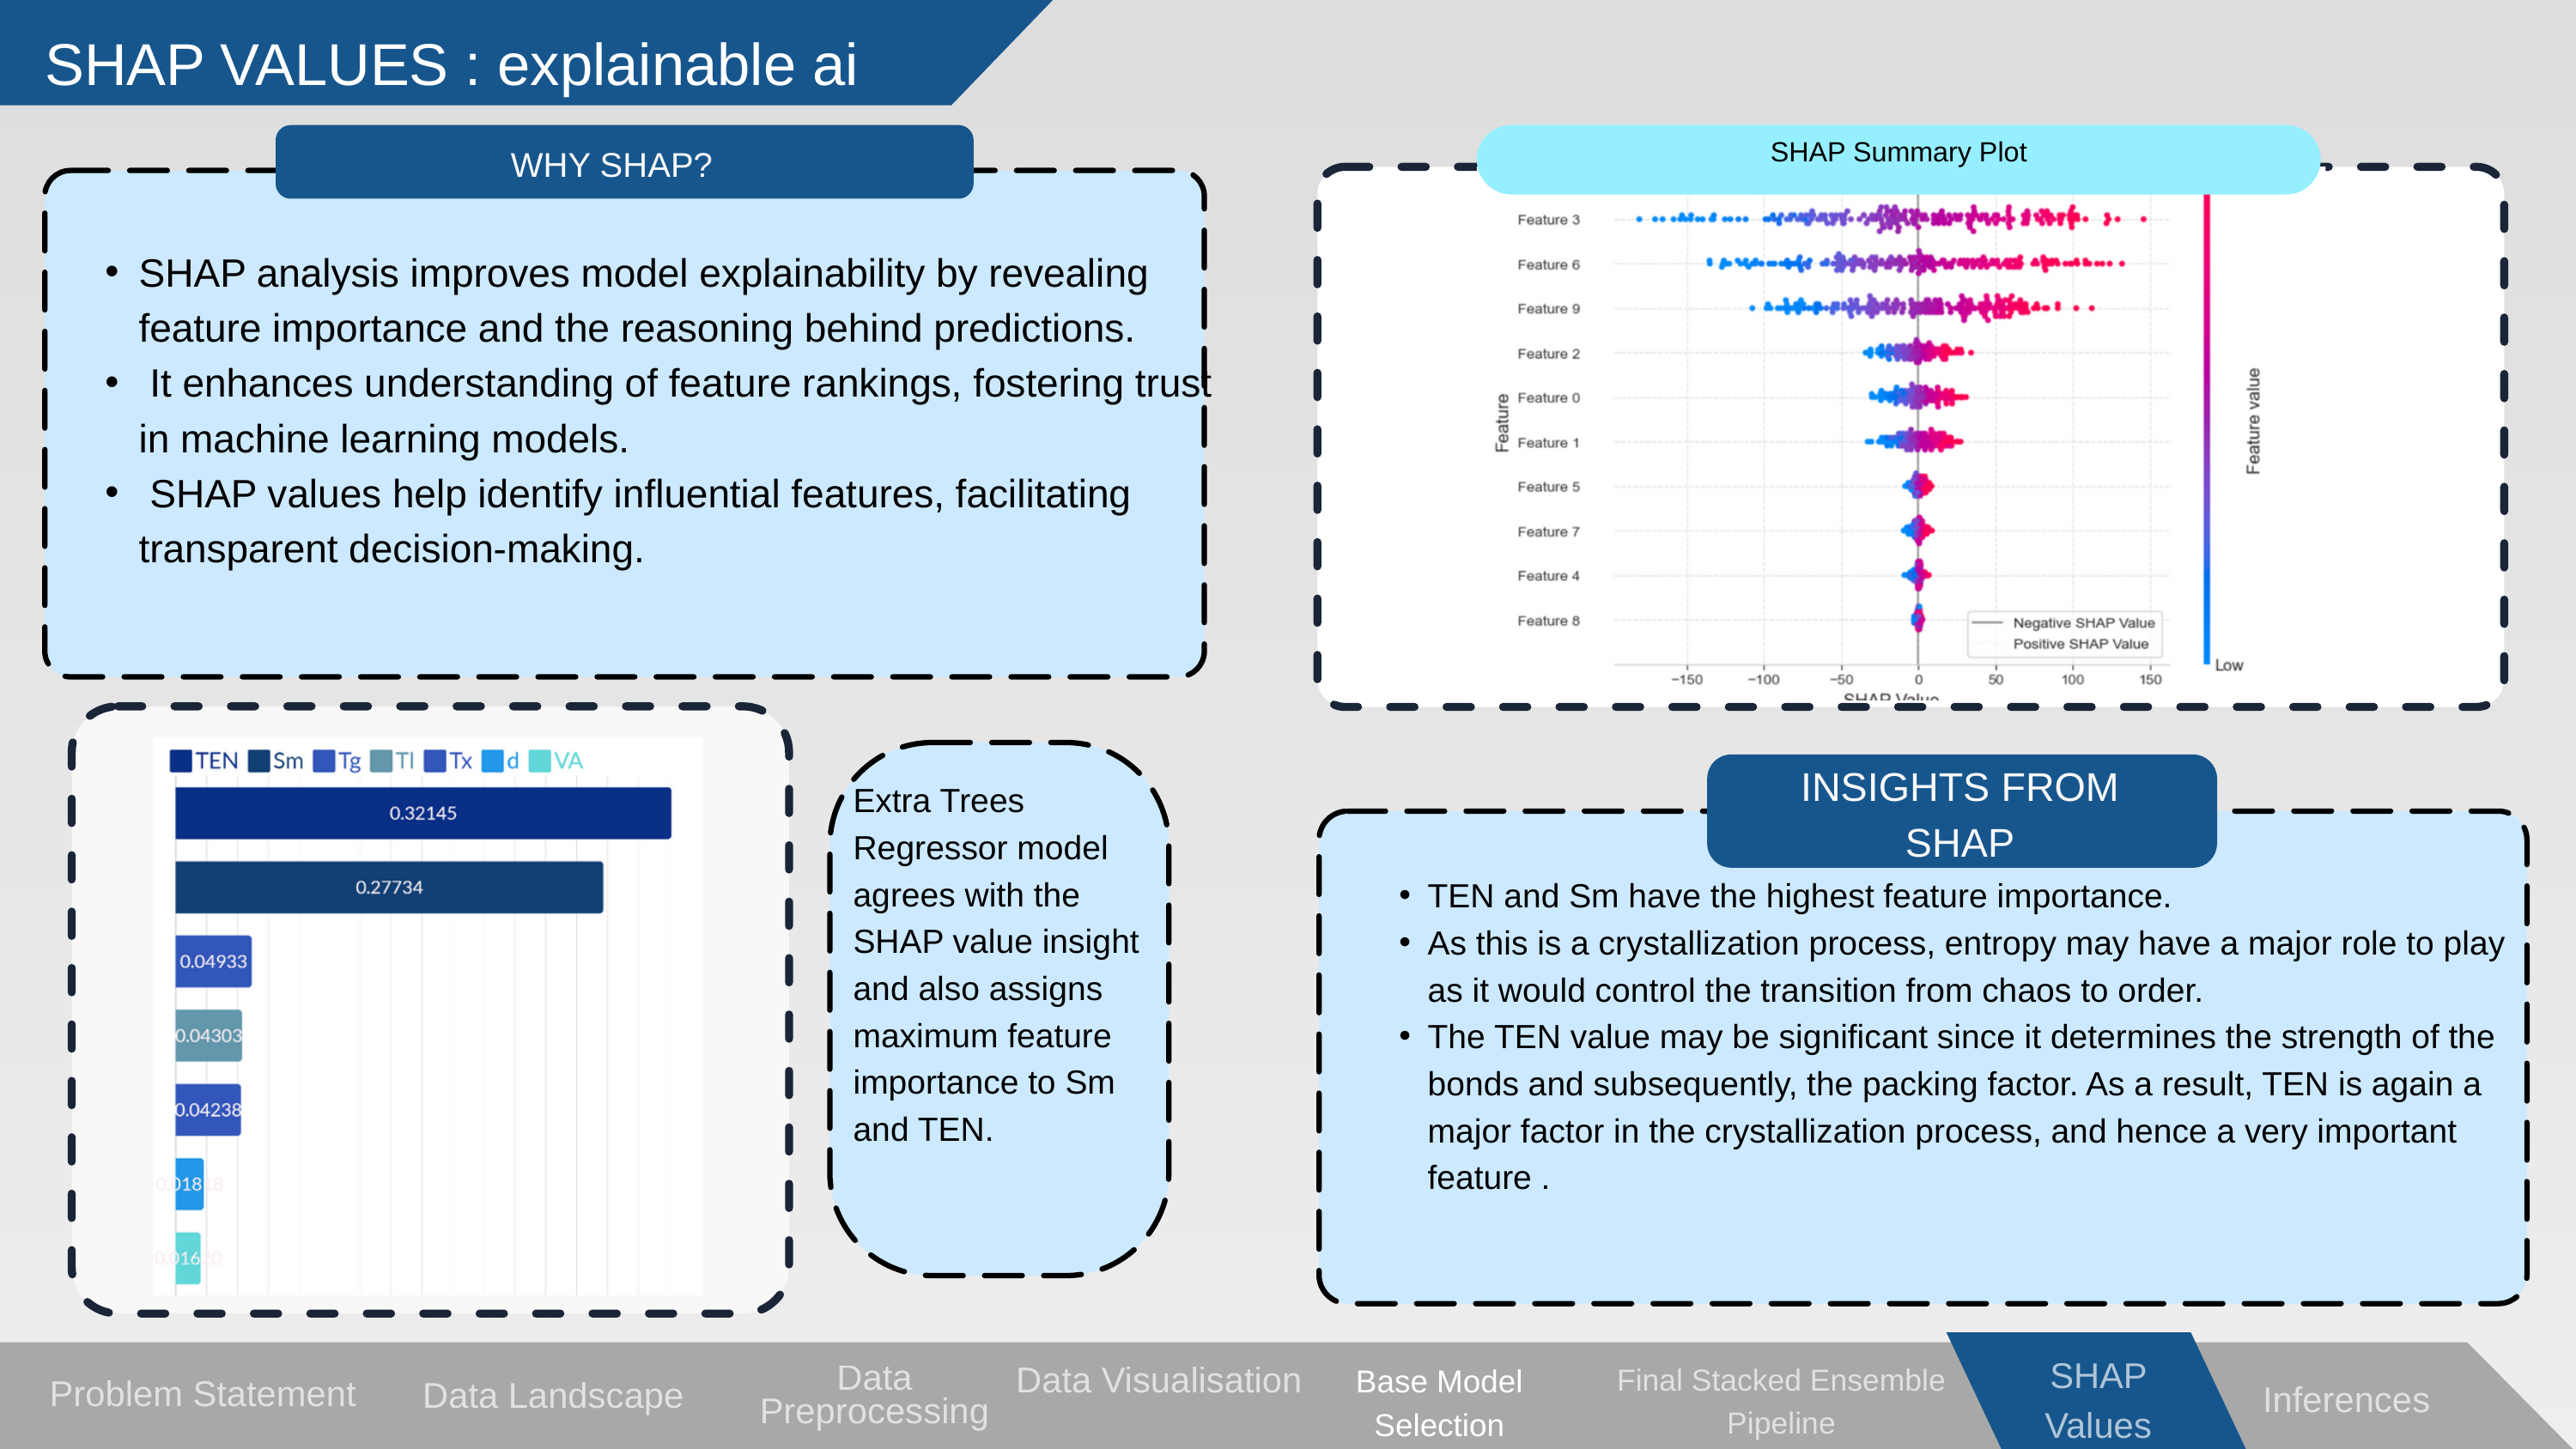

SHAP VALUES : explainable ai

SHAP Summary Plot
WHY SHAP?

SHAP analysis improves model explainability by revealing feature importance and the reasoning behind predictions.
 It enhances understanding of feature rankings, fostering trust in machine learning models.
 SHAP values help identify influential features, facilitating transparent decision-making.

INSIGHTS FROM SHAP

Extra Trees Regressor model agrees with the SHAP value insight and also assigns maximum feature importance to Sm and TEN.

TEN and Sm have the highest feature importance.
As this is a crystallization process, entropy may have a major role to play as it would control the transition from chaos to order.
The TEN value may be significant since it determines the strength of the bonds and subsequently, the packing factor. As a result, TEN is again a major factor in the crystallization process, and hence a very important feature .

SHAP Values
Base Model Selection
Final Stacked Ensemble Pipeline
Data Preprocessing
Data Visualisation
Inferences
Data Landscape
Problem Statement